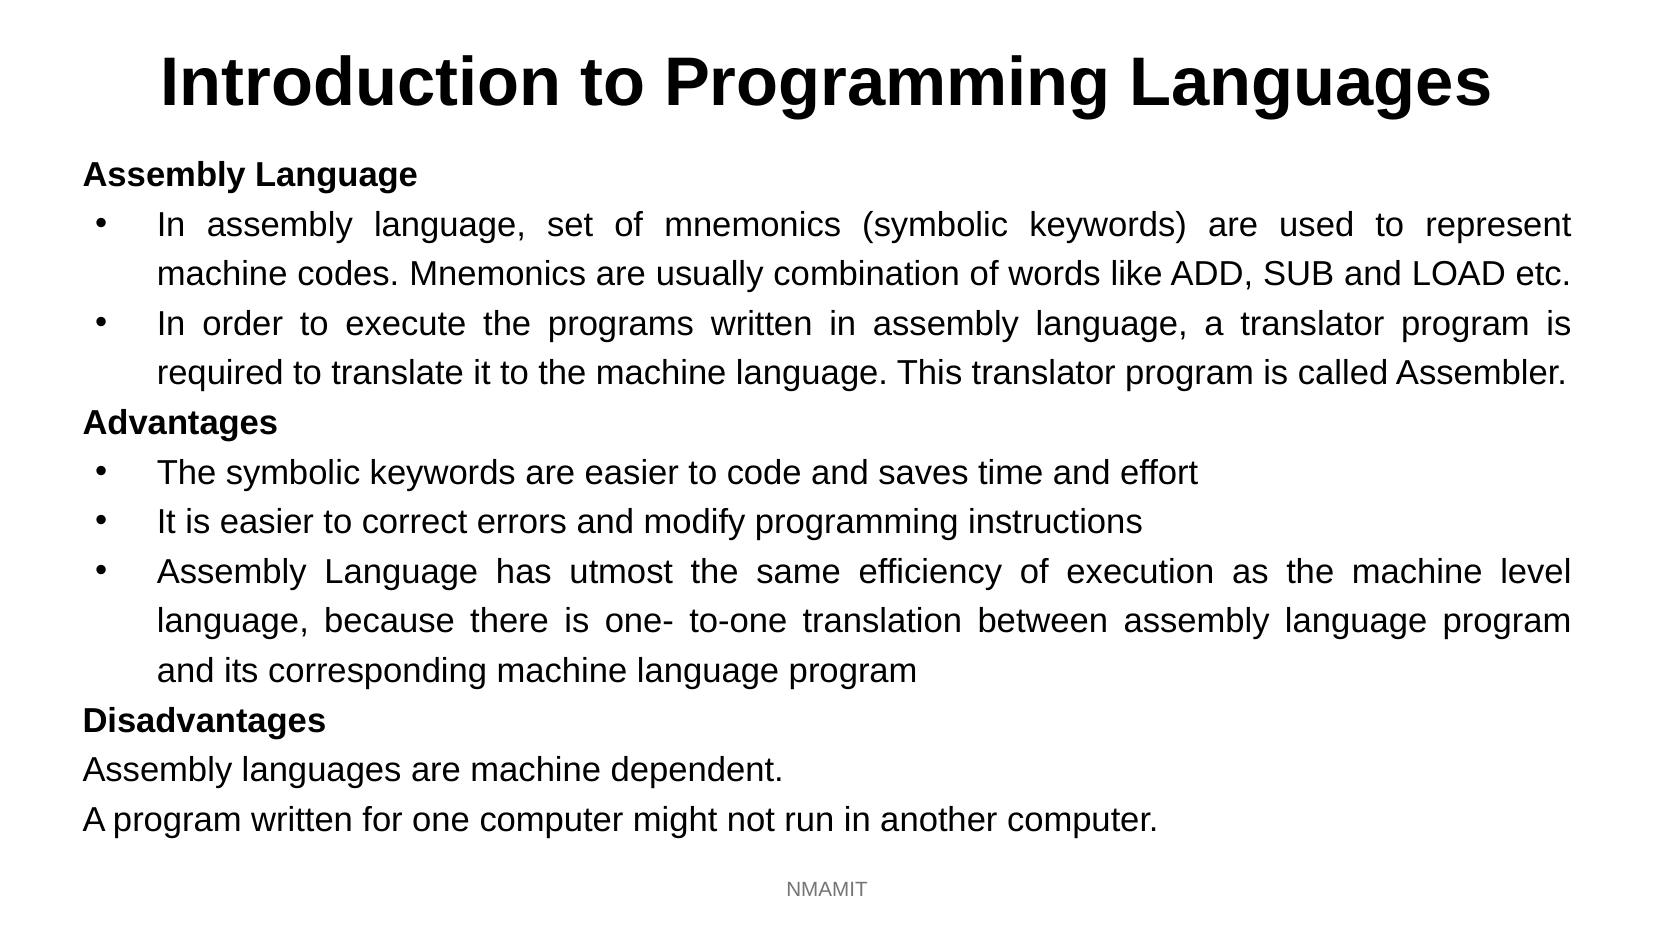

# Introduction to Programming Languages
Assembly Language
In assembly language, set of mnemonics (symbolic keywords) are used to represent machine codes. Mnemonics are usually combination of words like ADD, SUB and LOAD etc.
In order to execute the programs written in assembly language, a translator program is required to translate it to the machine language. This translator program is called Assembler.
Advantages
The symbolic keywords are easier to code and saves time and effort
It is easier to correct errors and modify programming instructions
Assembly Language has utmost the same efficiency of execution as the machine level language, because there is one- to-one translation between assembly language program and its corresponding machine language program
Disadvantages
Assembly languages are machine dependent.
A program written for one computer might not run in another computer.
NMAMIT